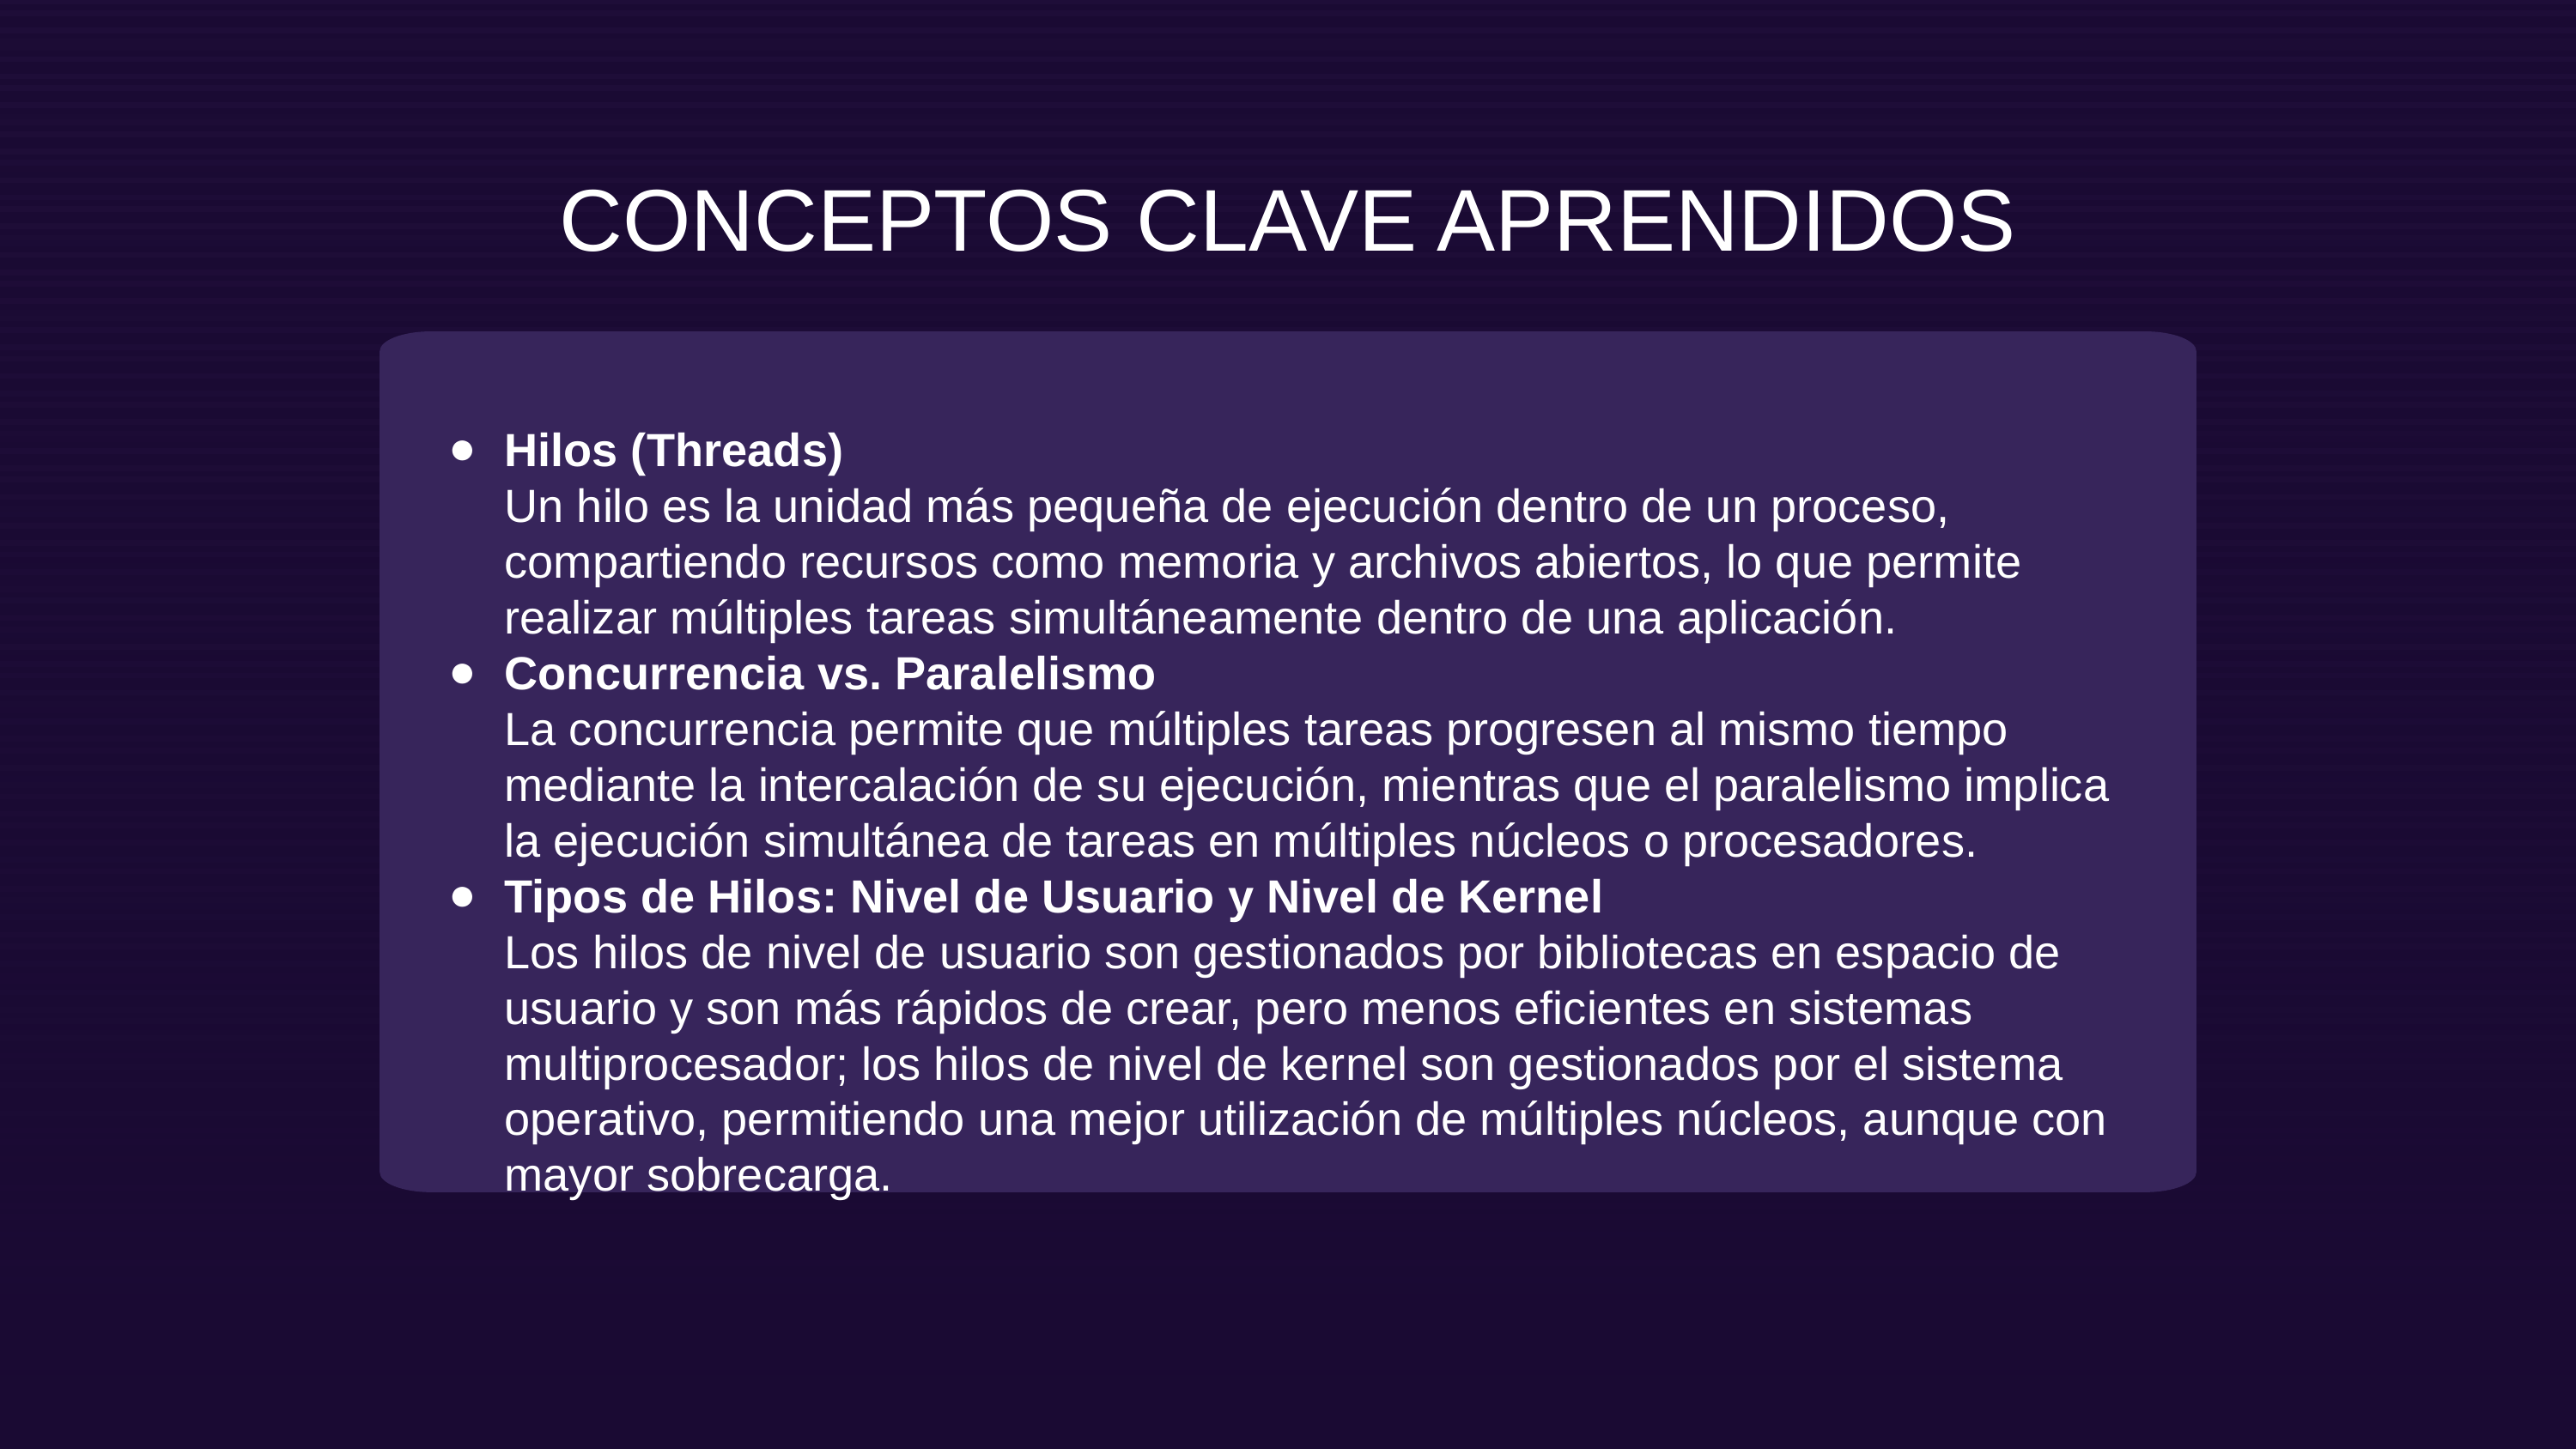

CONCEPTOS CLAVE APRENDIDOS

Hilos (Threads)
Un hilo es la unidad más pequeña de ejecución dentro de un proceso, compartiendo recursos como memoria y archivos abiertos, lo que permite realizar múltiples tareas simultáneamente dentro de una aplicación.
Concurrencia vs. Paralelismo
La concurrencia permite que múltiples tareas progresen al mismo tiempo mediante la intercalación de su ejecución, mientras que el paralelismo implica la ejecución simultánea de tareas en múltiples núcleos o procesadores.
Tipos de Hilos: Nivel de Usuario y Nivel de Kernel
Los hilos de nivel de usuario son gestionados por bibliotecas en espacio de usuario y son más rápidos de crear, pero menos eficientes en sistemas multiprocesador; los hilos de nivel de kernel son gestionados por el sistema operativo, permitiendo una mejor utilización de múltiples núcleos, aunque con mayor sobrecarga.